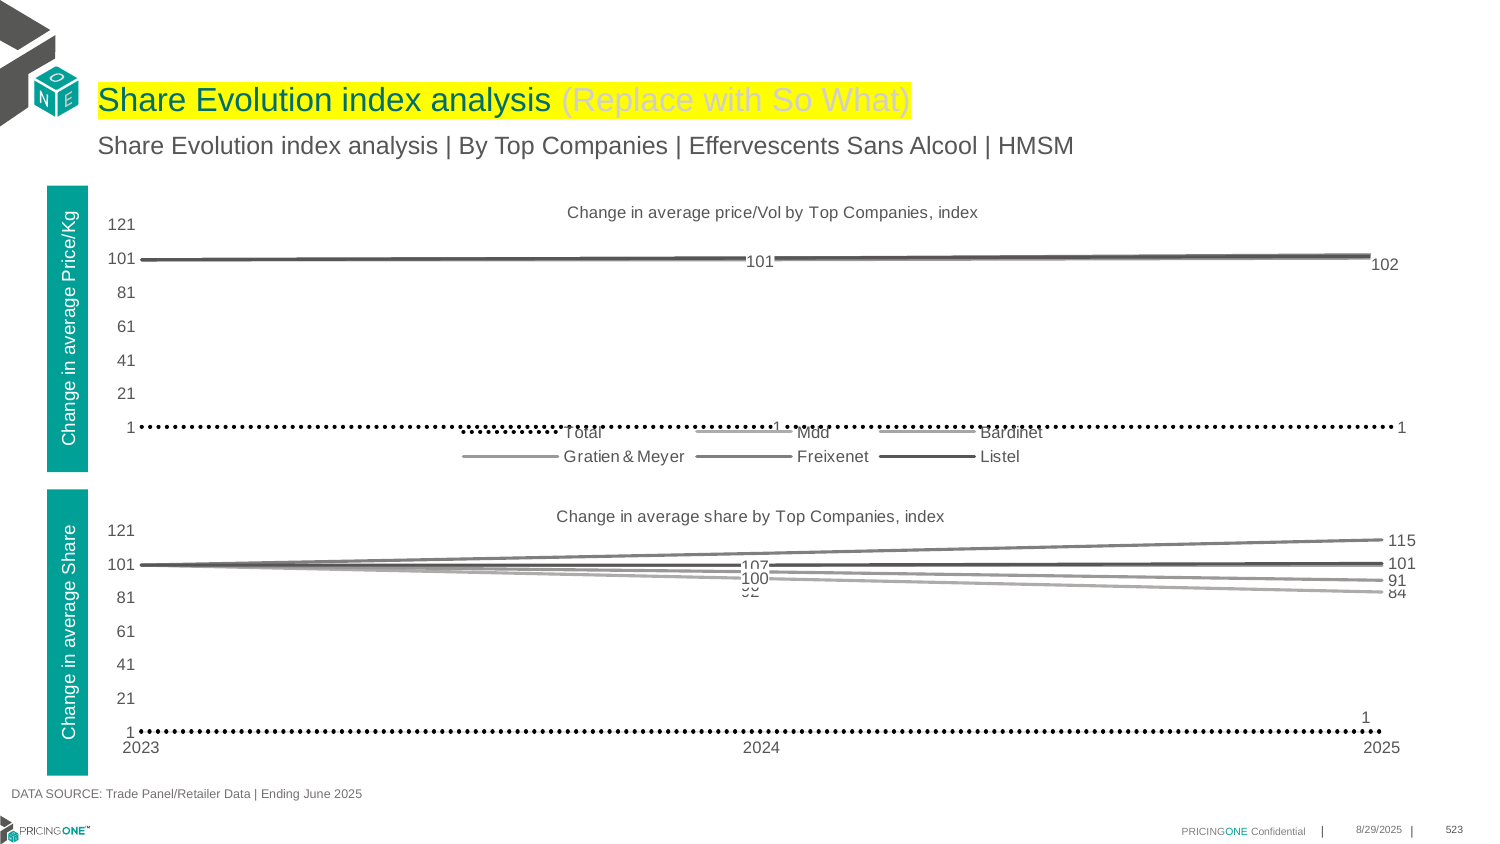

# Share Evolution index analysis (Replace with So What)
Share Evolution index analysis | By Top Companies | Effervescents Sans Alcool | HMSM

### Chart: Change in average price/Vol by Top Companies, index

| Category | Total | Mdd | Bardinet | Gratien & Meyer | Freixenet | Listel |
|---|---|---|---|---|---|---|
| 2023 | 1.0 | 100.0 | 100.0 | 100.0 | 100.0 | 100.0 |
| 2024 | 1.0176172422319294 | 101.0 | 101.0 | 100.0 | 101.0 | 101.0 |
| 2025 | 1.036388362317646 | 102.0 | 102.0 | 101.0 | 103.0 | 102.0 |
Change in average Price/Kg

### Chart: Change in average share by Top Companies, index

| Category | Total | Mdd | Bardinet | Gratien & Meyer | Freixenet | Listel |
|---|---|---|---|---|---|---|
| 2023 | 1.0 | 100.0 | 100.0 | 100.0 | 100.0 | 100.0 |
| 2024 | 1.0 | 92.0 | 100.0 | 96.0 | 107.0 | 100.0 |
| 2025 | 1.0 | 84.0 | 100.0 | 91.0 | 115.0 | 101.0 |
Change in average Share
DATA SOURCE: Trade Panel/Retailer Data | Ending June 2025

8/29/2025
523